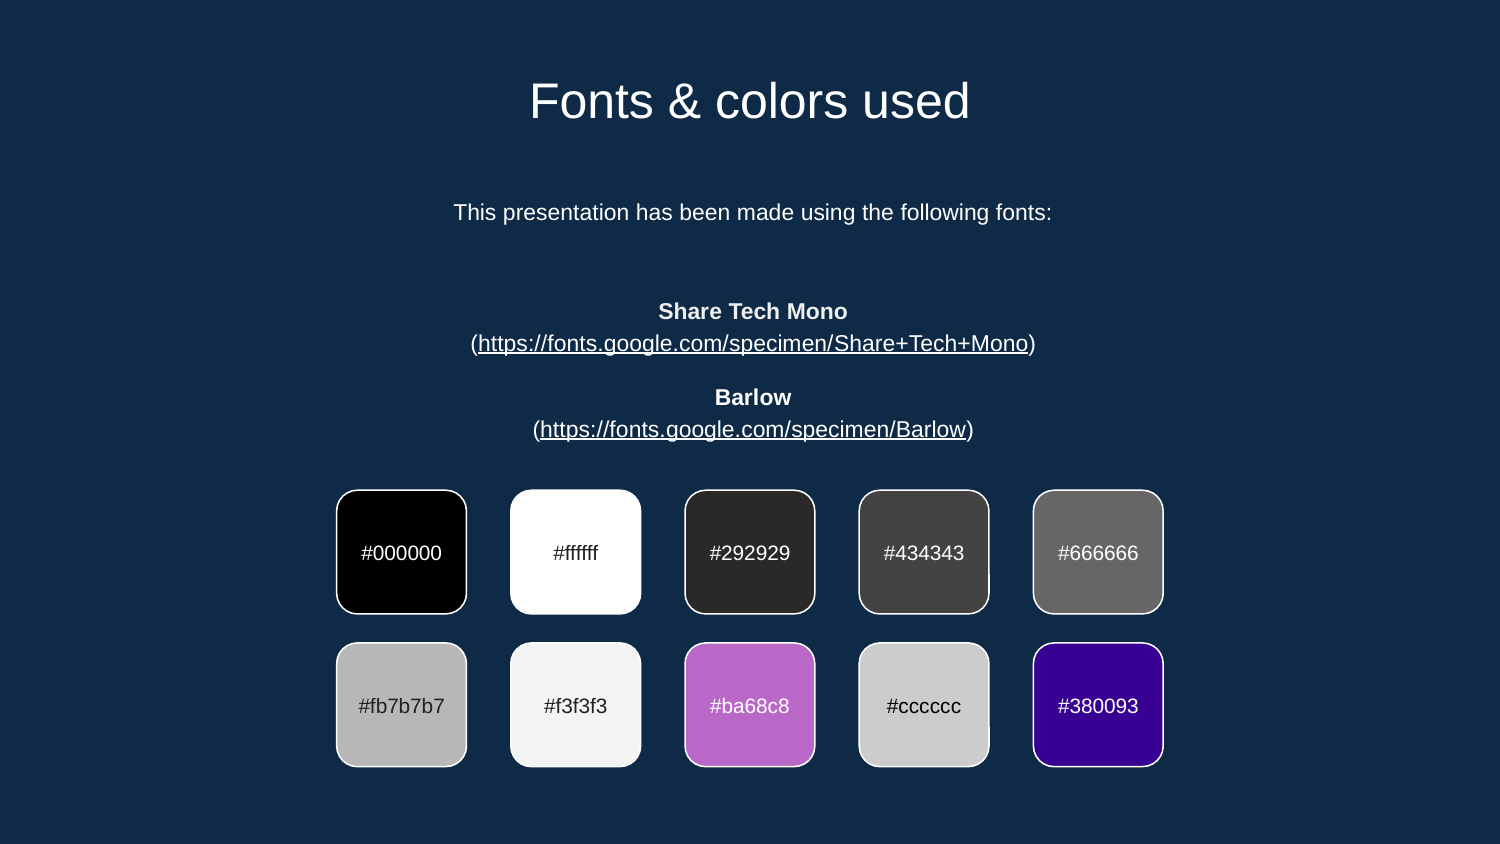

# Fonts & colors used
This presentation has been made using the following fonts:

Share Tech Mono
(https://fonts.google.com/specimen/Share+Tech+Mono)

Barlow
(https://fonts.google.com/specimen/Barlow)

#000000
#ffffff
#292929
#434343
#666666

#fb7b7b7
#f3f3f3
#ba68c8
#cccccc
#380093